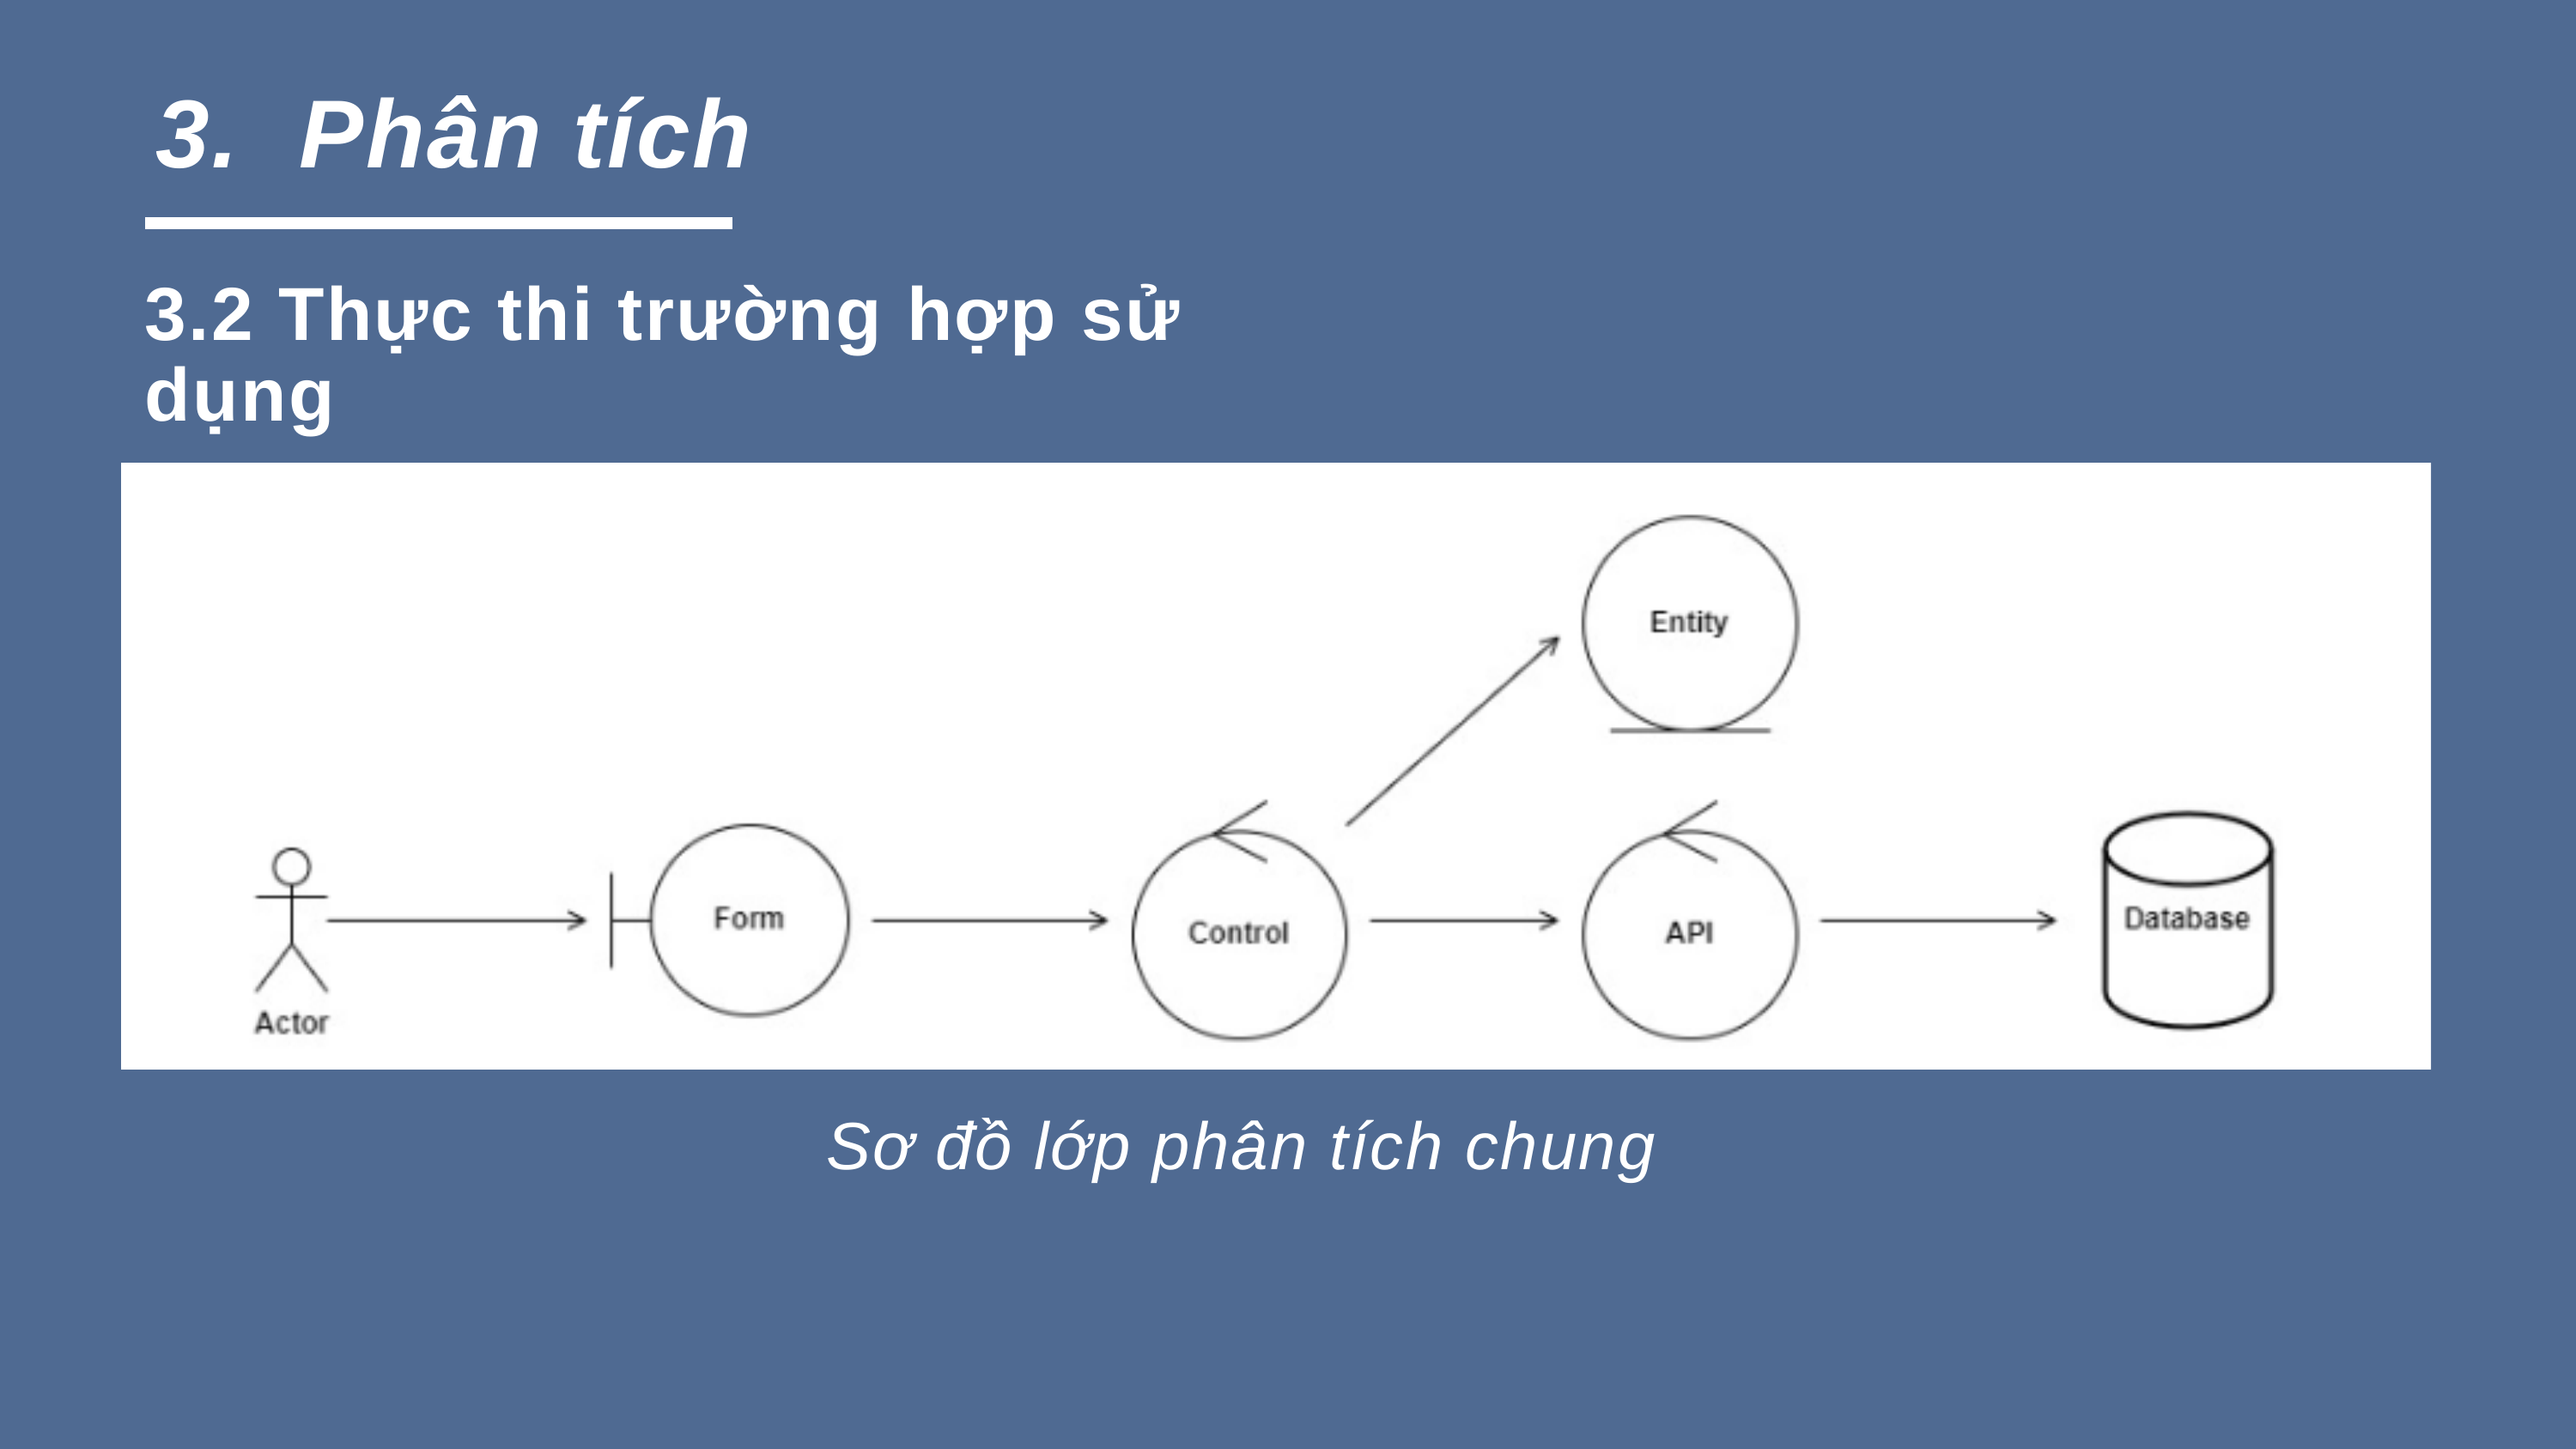

3.  Phân tích

3.2 Thực thi trường hợp sử dụng

Sơ đồ lớp phân tích chung